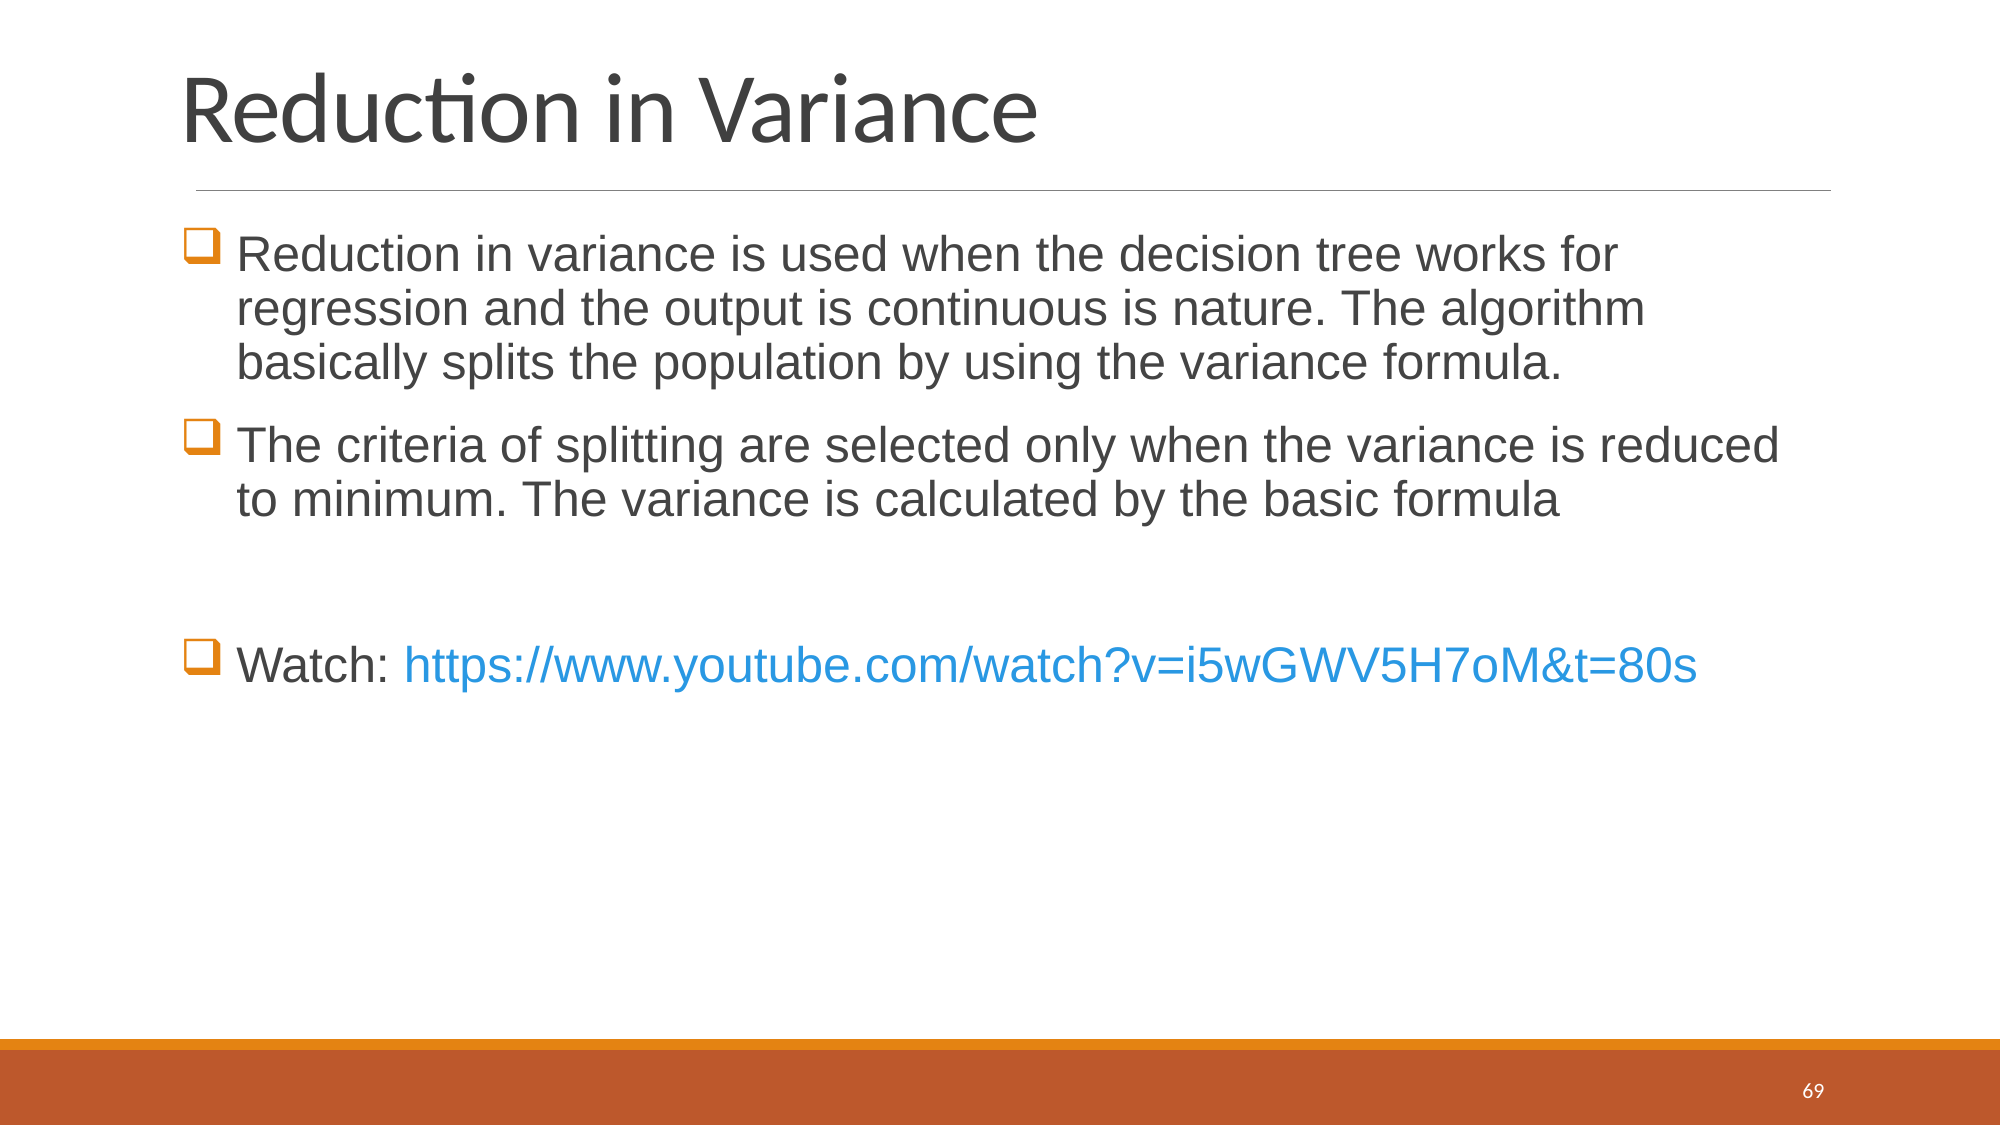

# Reduction in Variance
Reduction in variance is used when the decision tree works for regression and the output is continuous is nature. The algorithm basically splits the population by using the variance formula.
The criteria of splitting are selected only when the variance is reduced to minimum. The variance is calculated by the basic formula

Watch: https://www.youtube.com/watch?v=i5wGWV5H7oM&t=80s

69